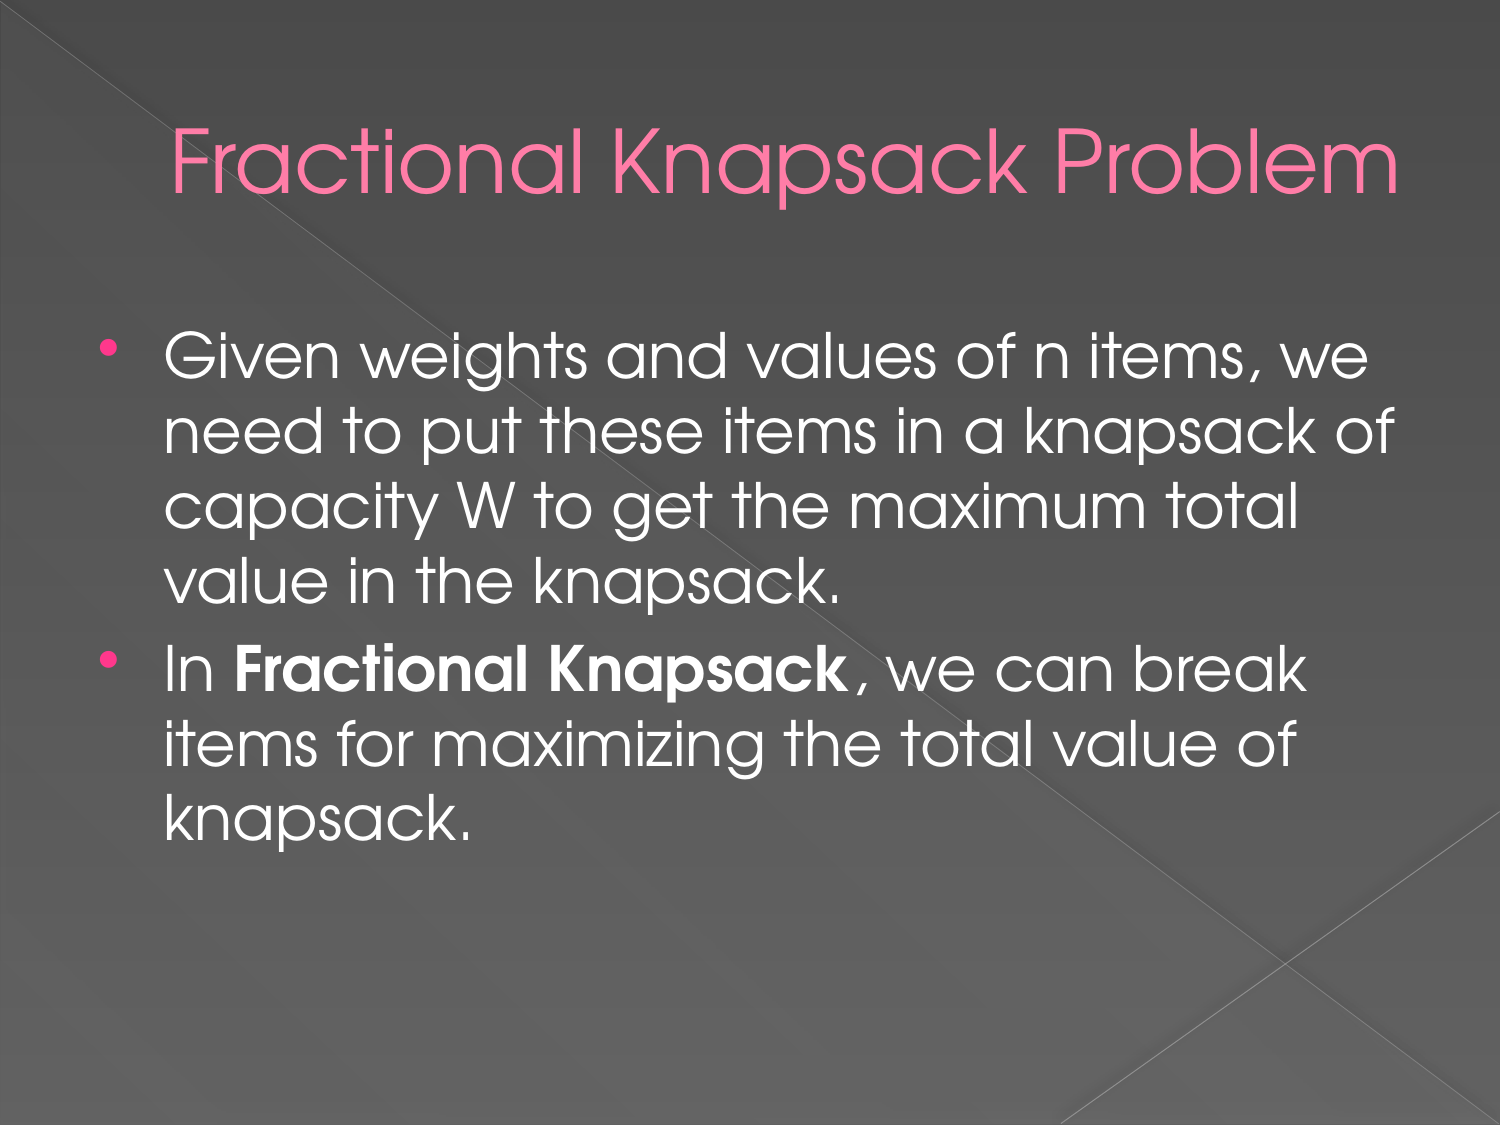

# Fractional Knapsack Problem
Given weights and values of n items, we need to put these items in a knapsack of capacity W to get the maximum total value in the knapsack.
In Fractional Knapsack, we can break items for maximizing the total value of knapsack.